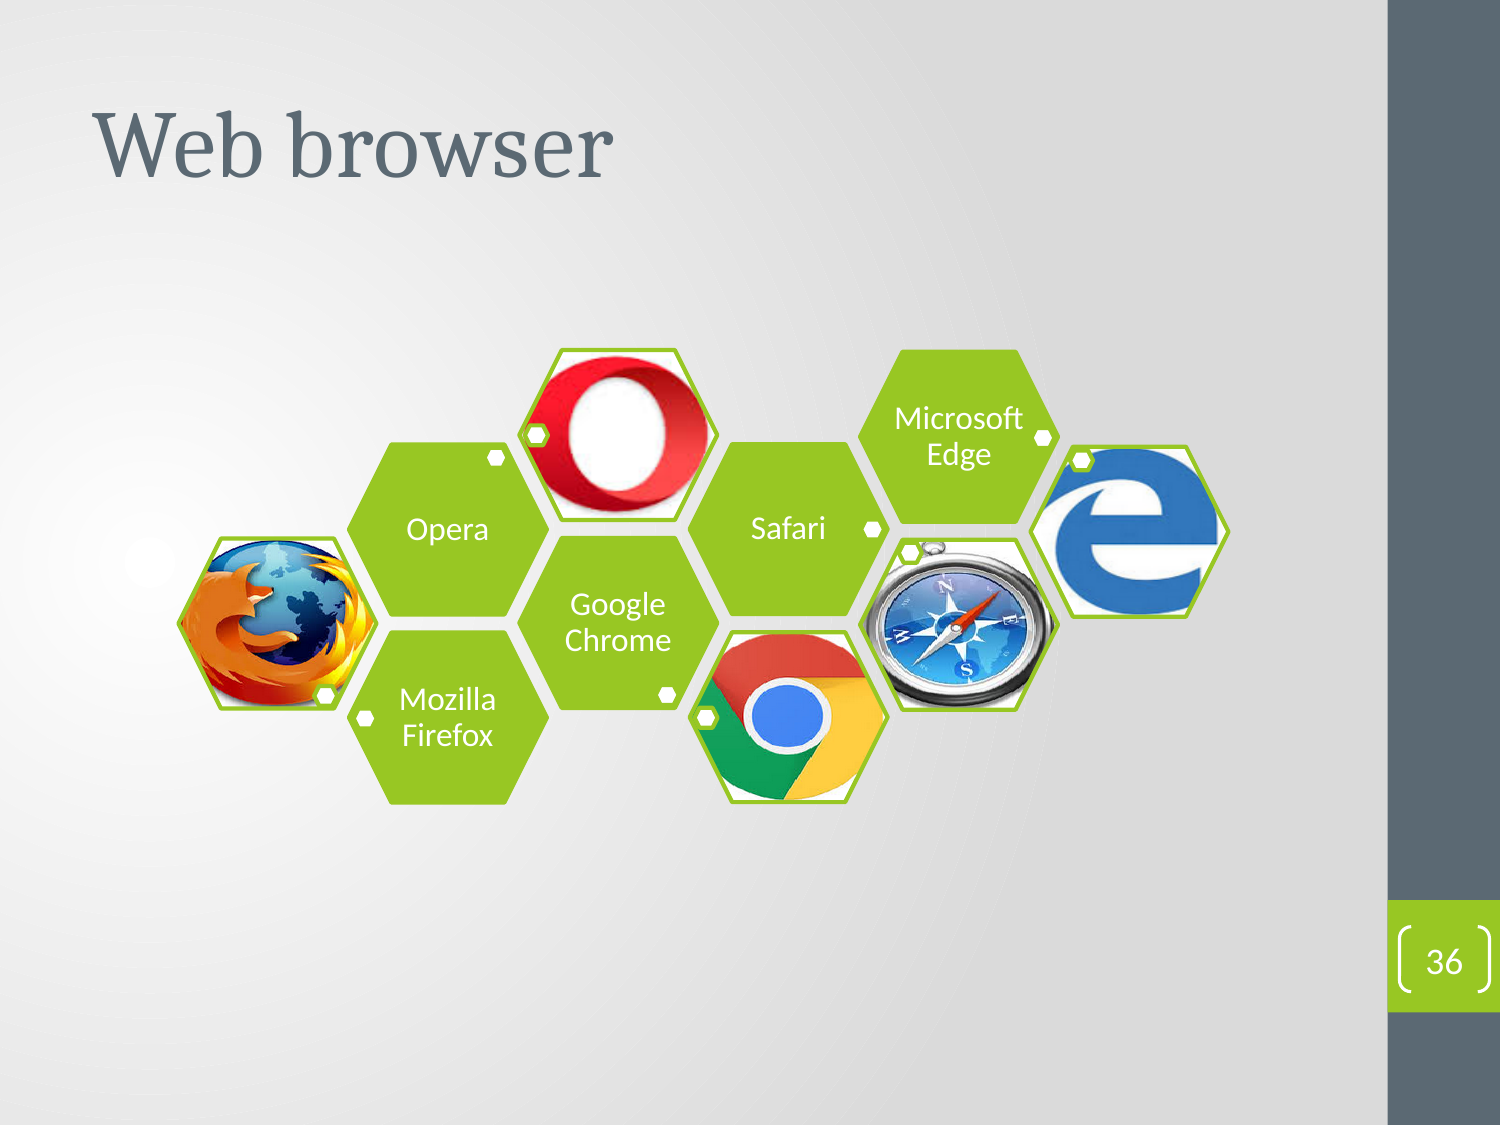

# Web browser
Mozilla Firefox
Google Chrome
Opera
Safari
Microsoft Edge
36